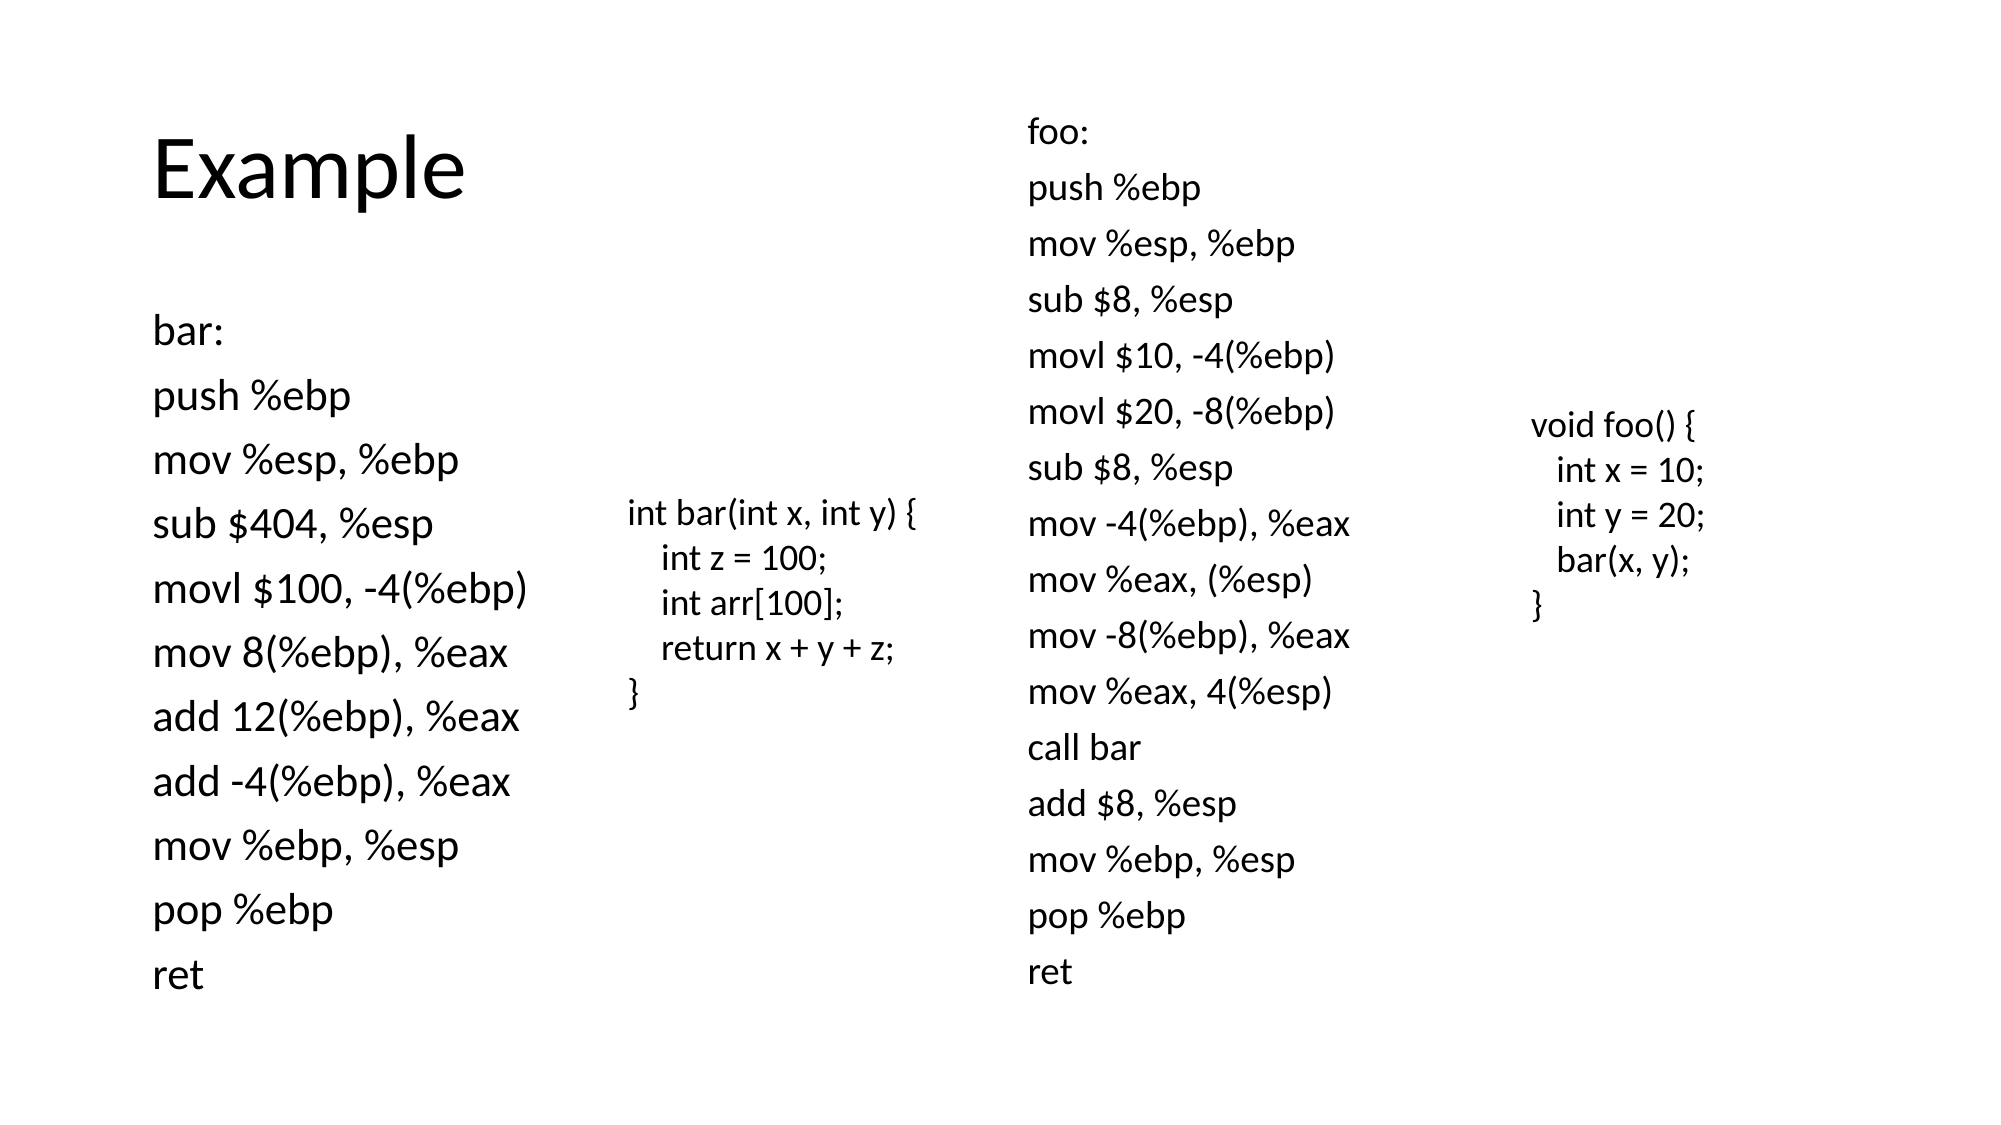

# Example
foo:
push %ebp
mov %esp, %ebp
sub $8, %esp
movl $10, -4(%ebp)
movl $20, -8(%ebp)
sub $8, %esp
mov -4(%ebp), %eax
mov %eax, (%esp)
mov -8(%ebp), %eax
mov %eax, 4(%esp)
call bar
add $8, %esp
mov %ebp, %esp
pop %ebp
ret

bar:
push %ebp
mov %esp, %ebp
sub $404, %esp
movl $100, -4(%ebp)
mov 8(%ebp), %eax
add 12(%ebp), %eax
add -4(%ebp), %eax
mov %ebp, %esp
pop %ebp
ret

void foo() {
   int x = 10;
   int y = 20;
   bar(x, y);
}

int bar(int x, int y) {
    int z = 100;
    int arr[100];
    return x + y + z;
}